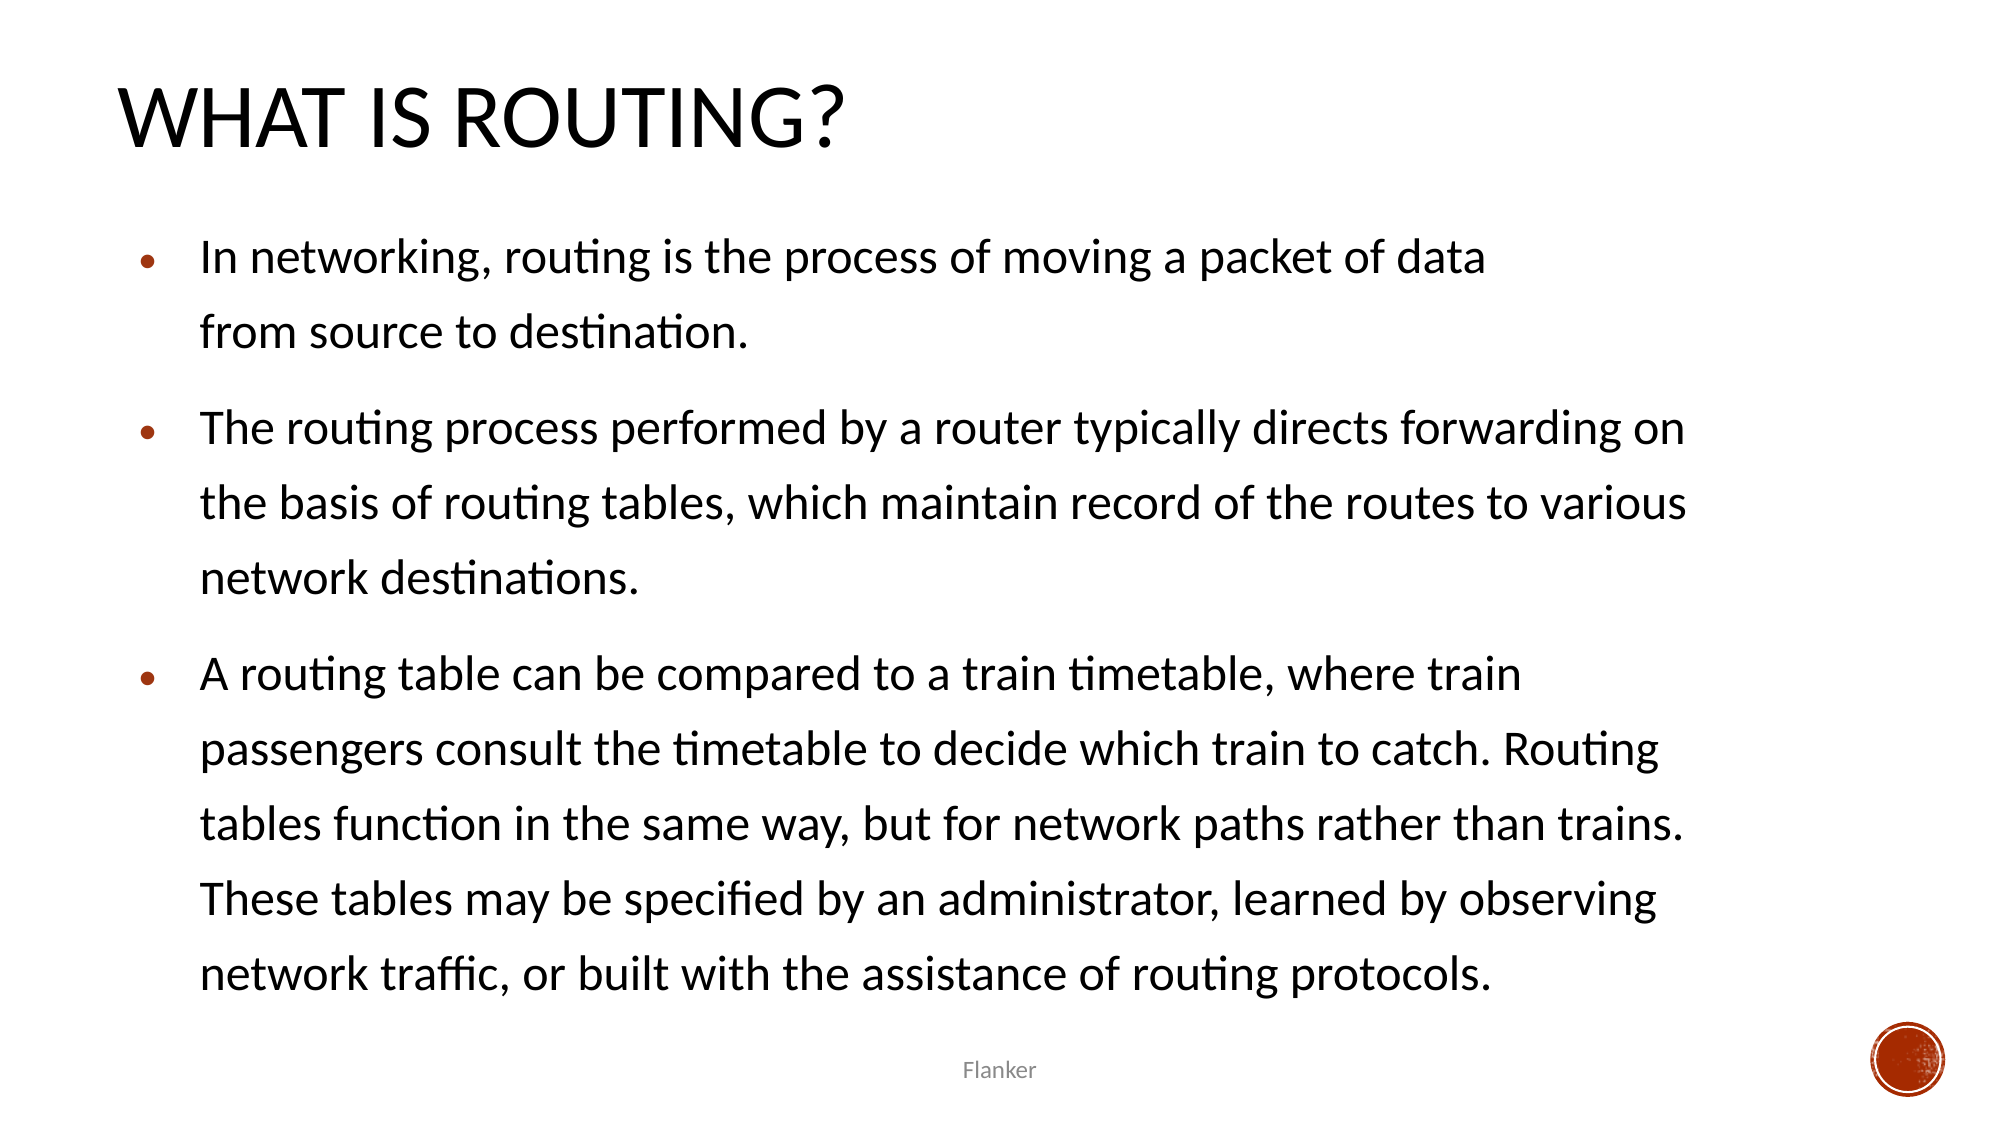

What is routing?
In networking, routing is the process of moving a packet of data from source to destination.
The routing process performed by a router typically directs forwarding on the basis of routing tables, which maintain record of the routes to various network destinations.
A routing table can be compared to a train timetable, where train passengers consult the timetable to decide which train to catch. Routing tables function in the same way, but for network paths rather than trains. These tables may be specified by an administrator, learned by observing network traffic, or built with the assistance of routing protocols.
Flanker